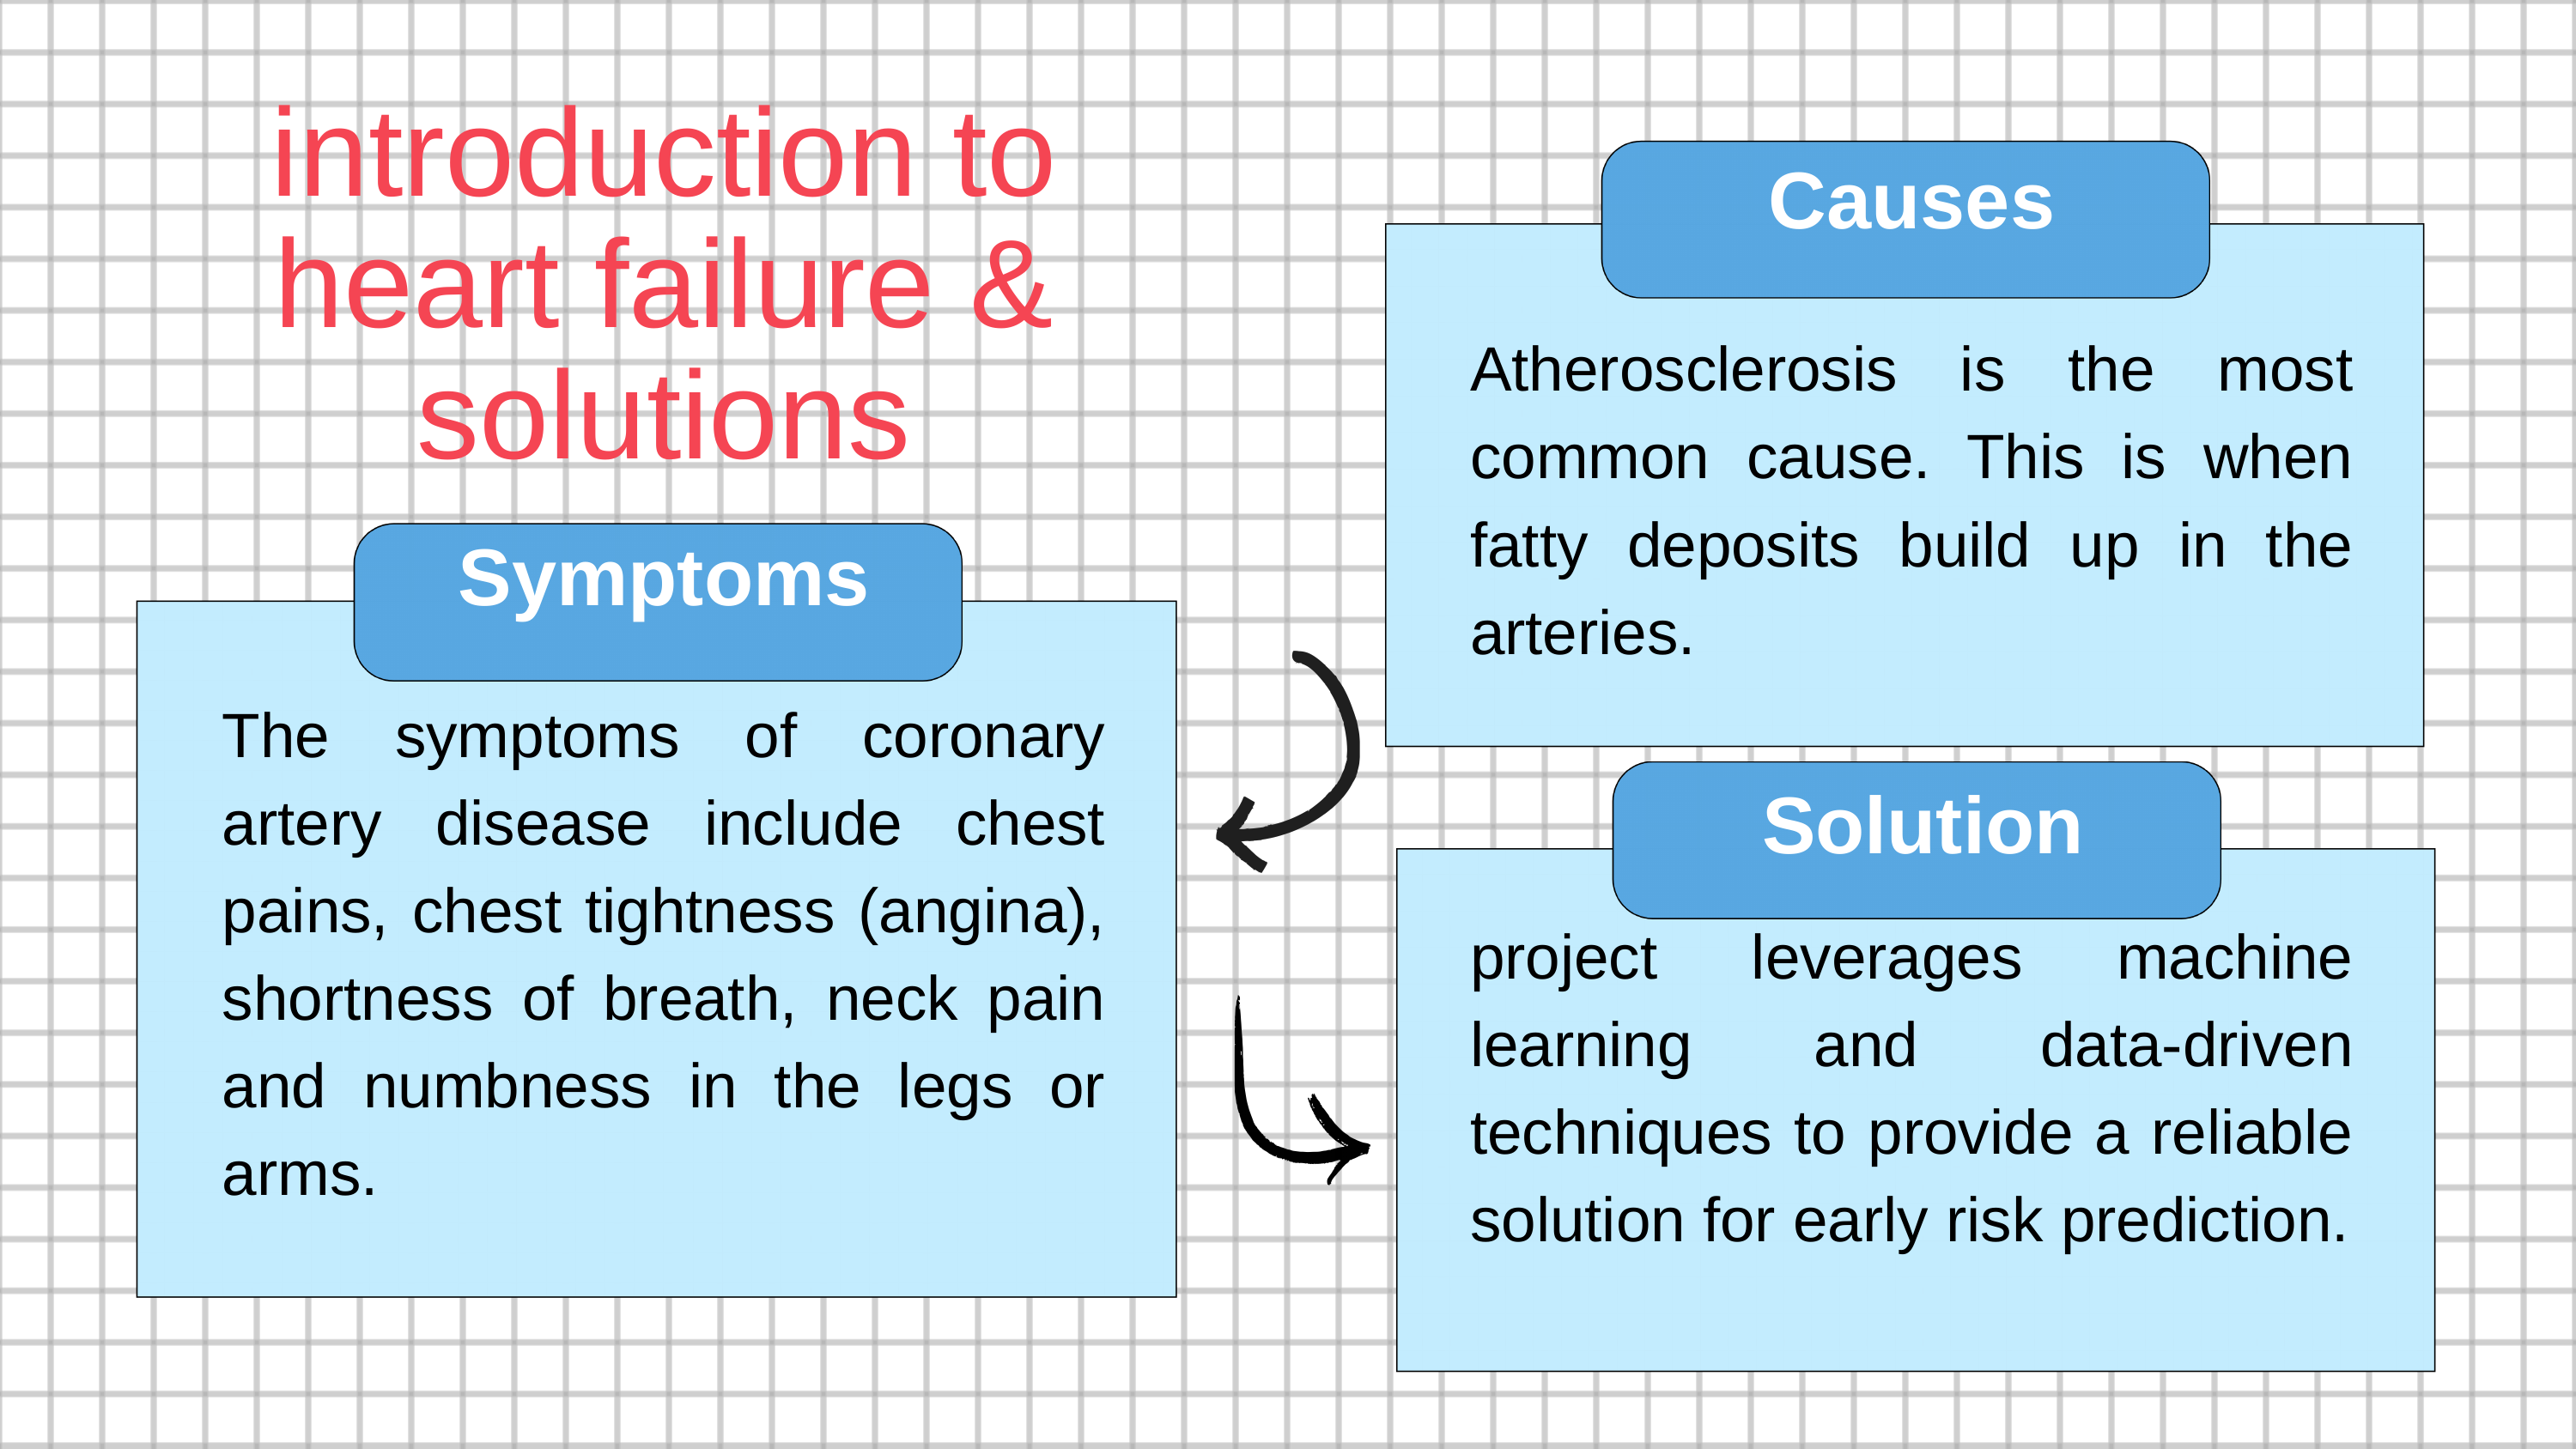

introduction to heart failure & solutions
Causes

Atherosclerosis is the most common cause. This is when fatty deposits build up in the arteries.
Symptoms

The symptoms of coronary artery disease include chest pains, chest tightness (angina), shortness of breath, neck pain and numbness in the legs or arms.
Solution

project leverages machine learning and data-driven techniques to provide a reliable solution for early risk prediction.